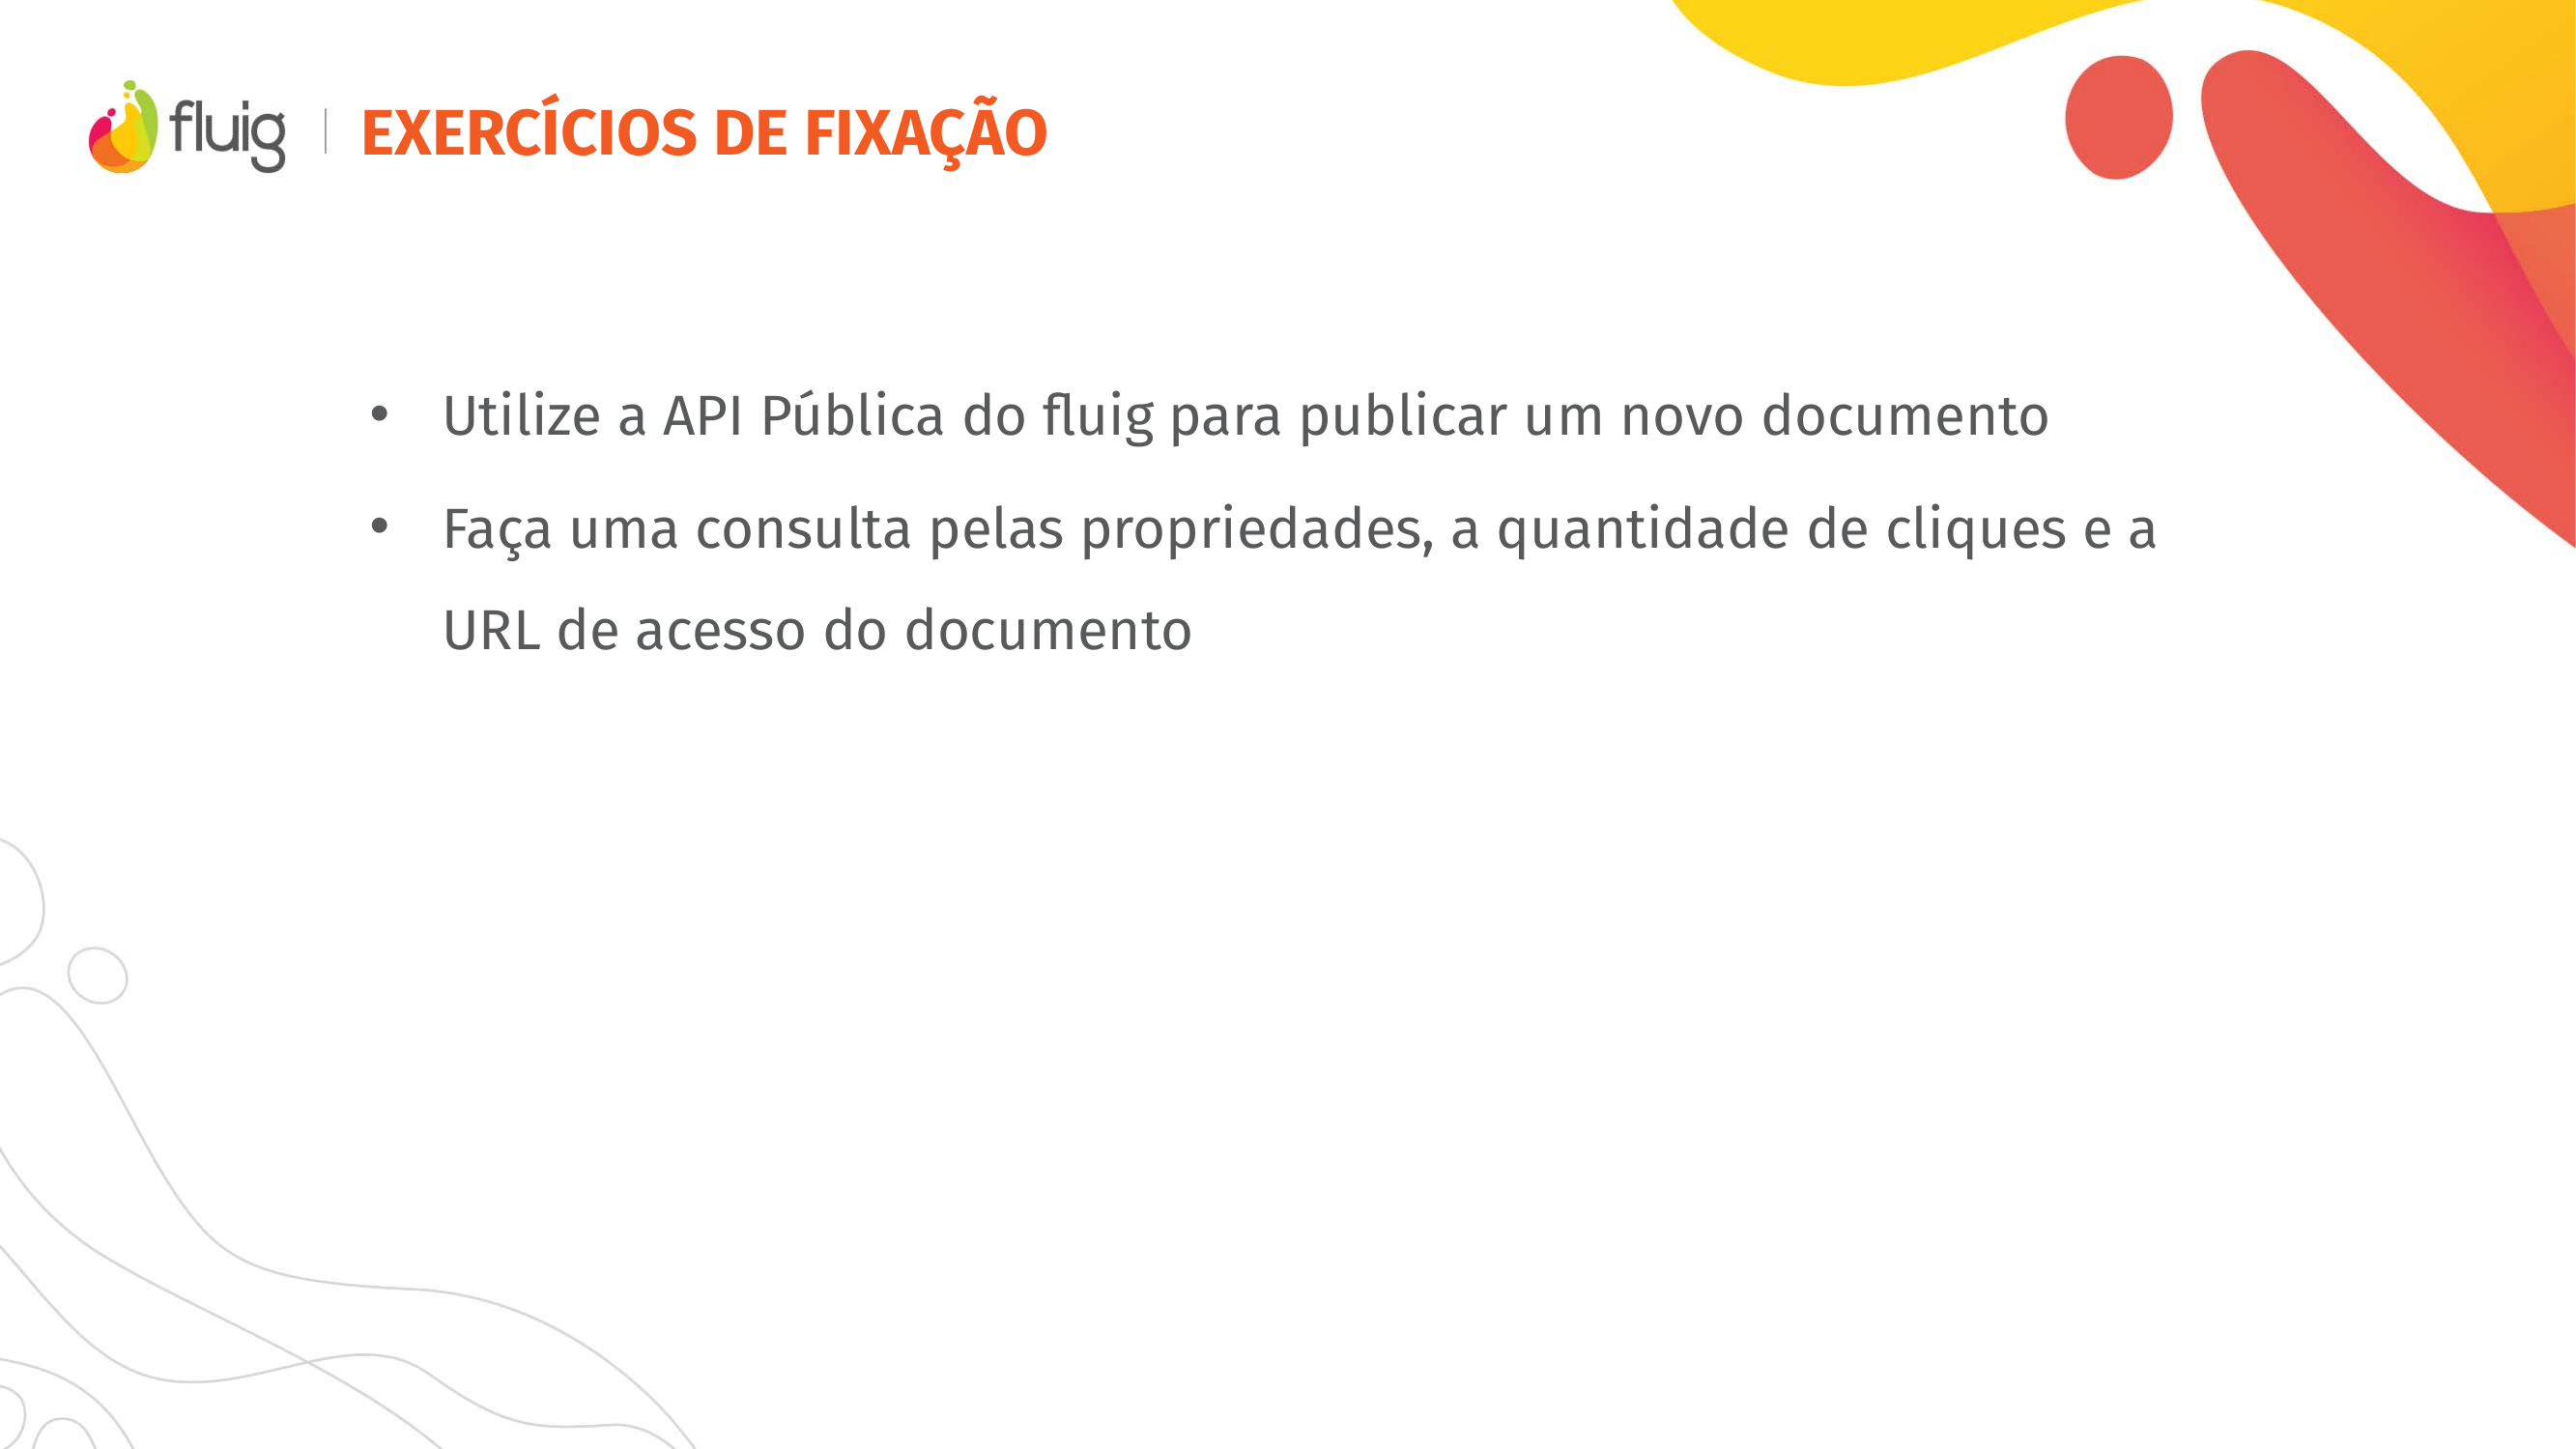

# Exercícios de fixação
Utilize a API Pública do fluig para publicar um novo documento
Faça uma consulta pelas propriedades, a quantidade de cliques e a URL de acesso do documento